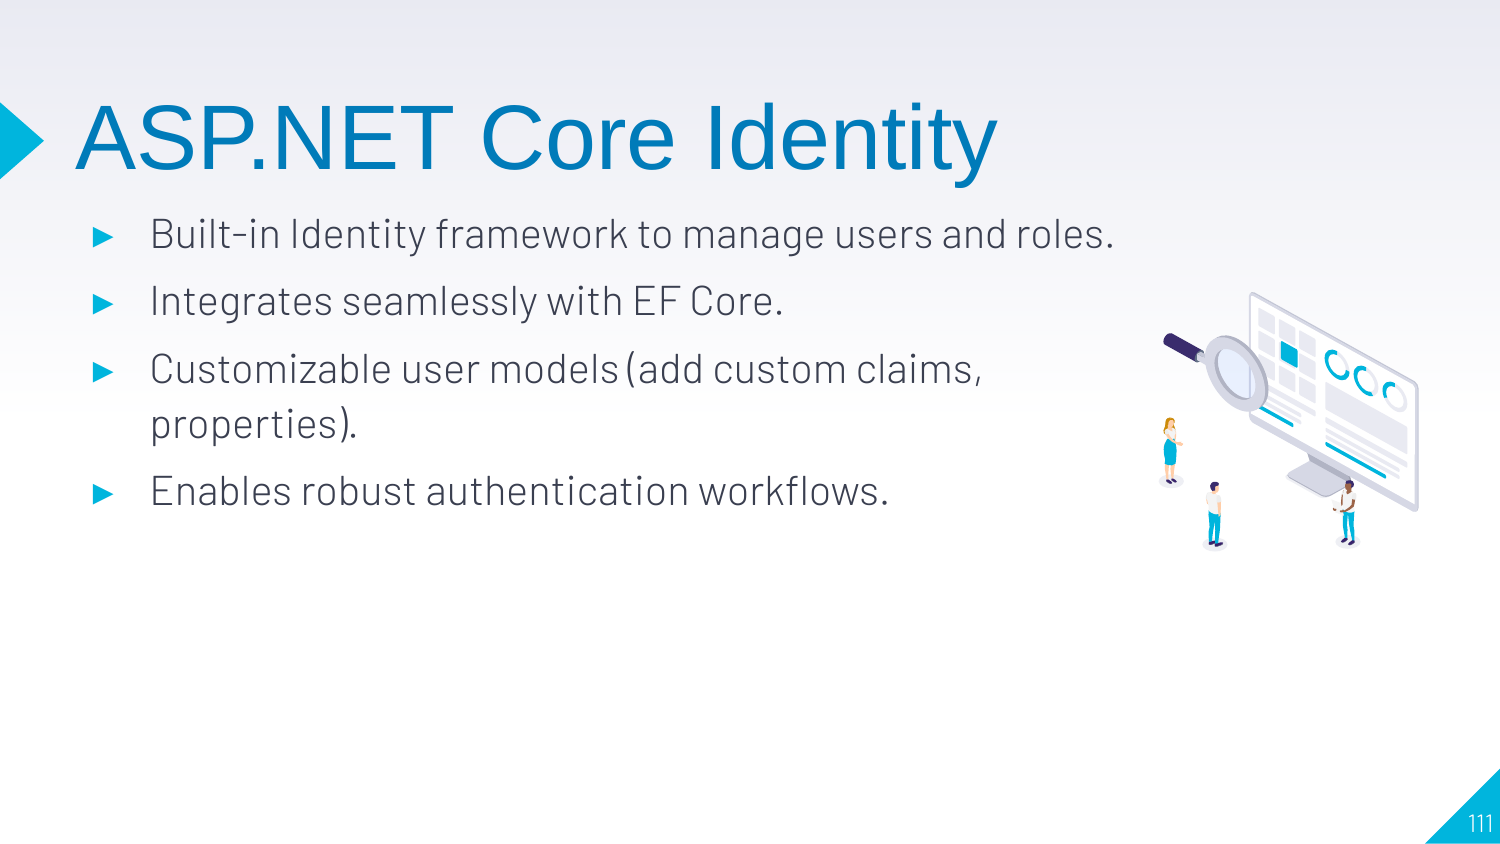

# ASP.NET Core Identity
Built-in Identity framework to manage users and roles.
Integrates seamlessly with EF Core.
Customizable user models (add custom claims, properties).
Enables robust authentication workflows.

111